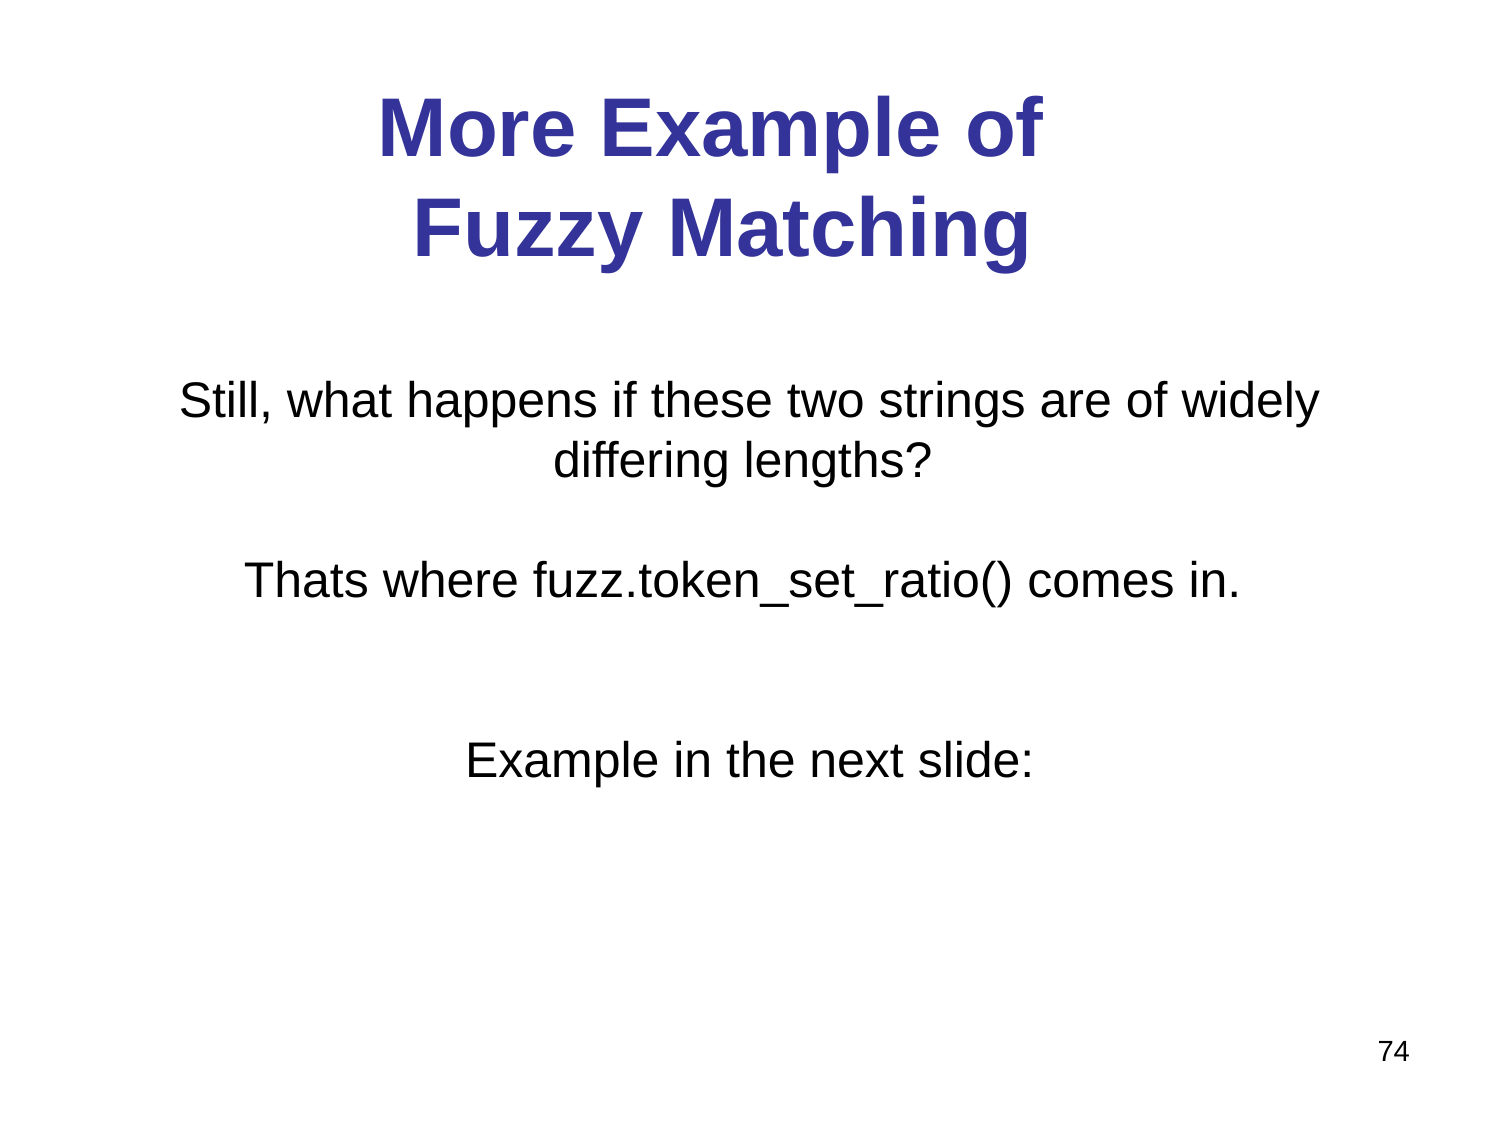

# More Example of Fuzzy Matching

Still, what happens if these two strings are of widely differing lengths?

Thats where fuzz.token_set_ratio() comes in.

Example in the next slide:
74